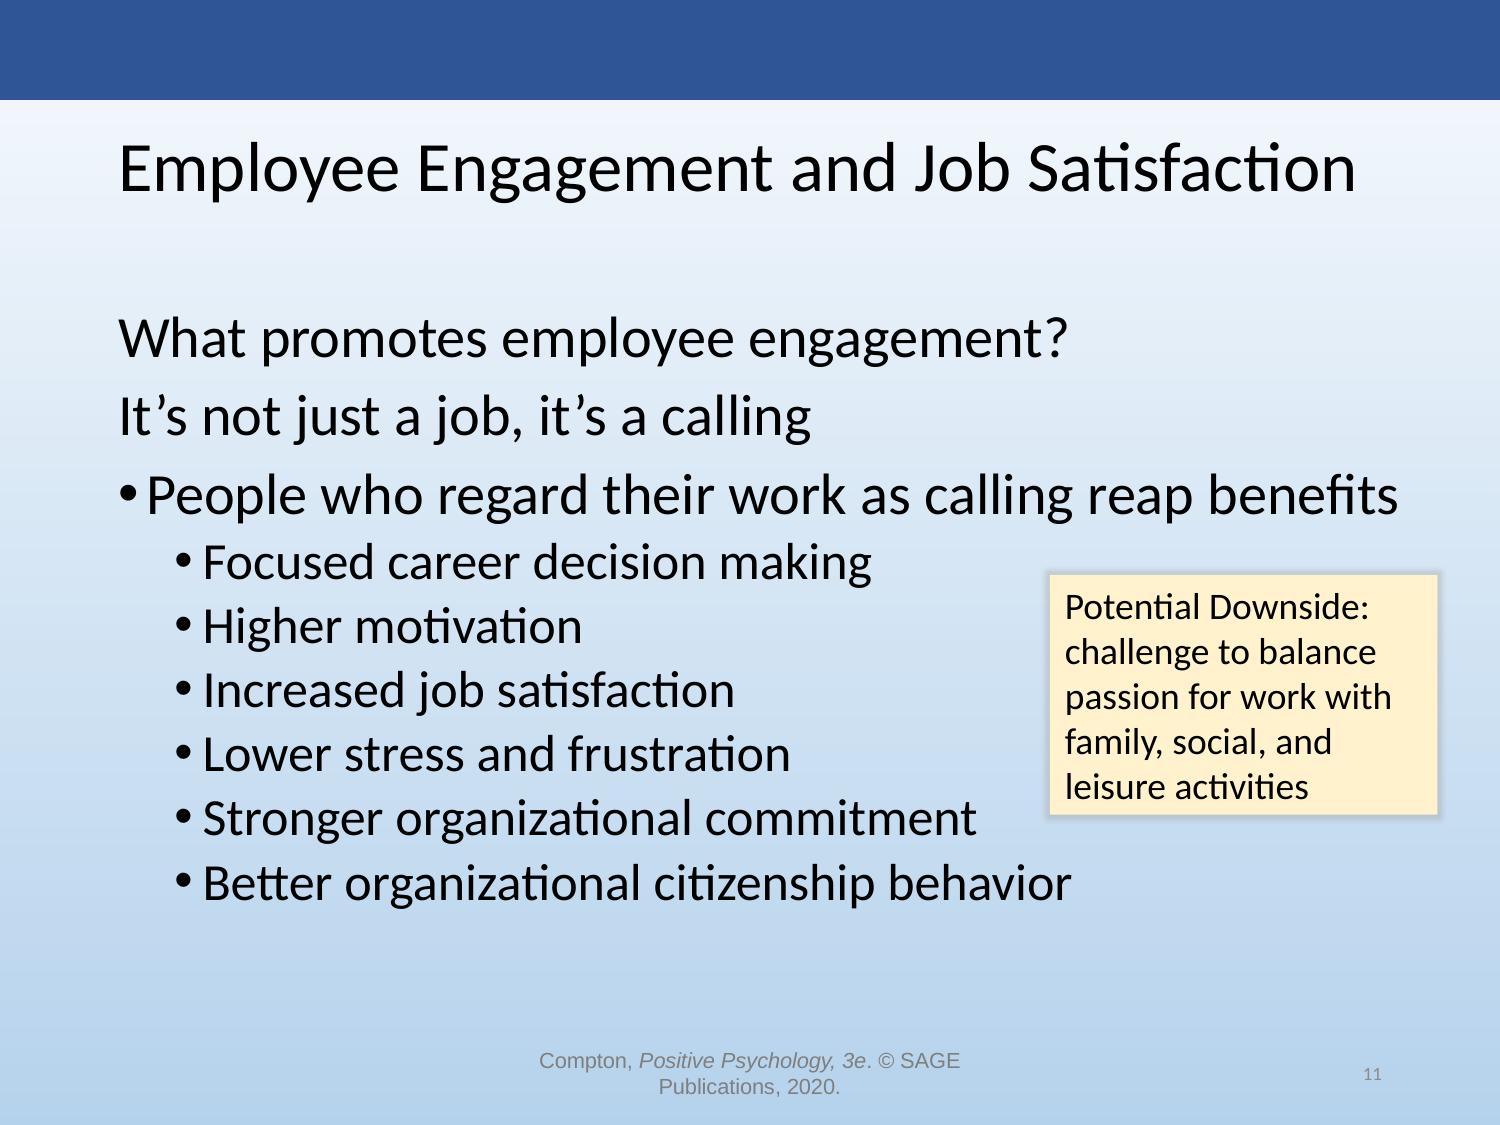

# Employee Engagement and Job Satisfaction
What promotes employee engagement?
It’s not just a job, it’s a calling
People who regard their work as calling reap benefits
Focused career decision making
Higher motivation
Increased job satisfaction
Lower stress and frustration
Stronger organizational commitment
Better organizational citizenship behavior
Potential Downside: challenge to balance passion for work with family, social, and leisure activities
Compton, Positive Psychology, 3e. © SAGE Publications, 2020.
11